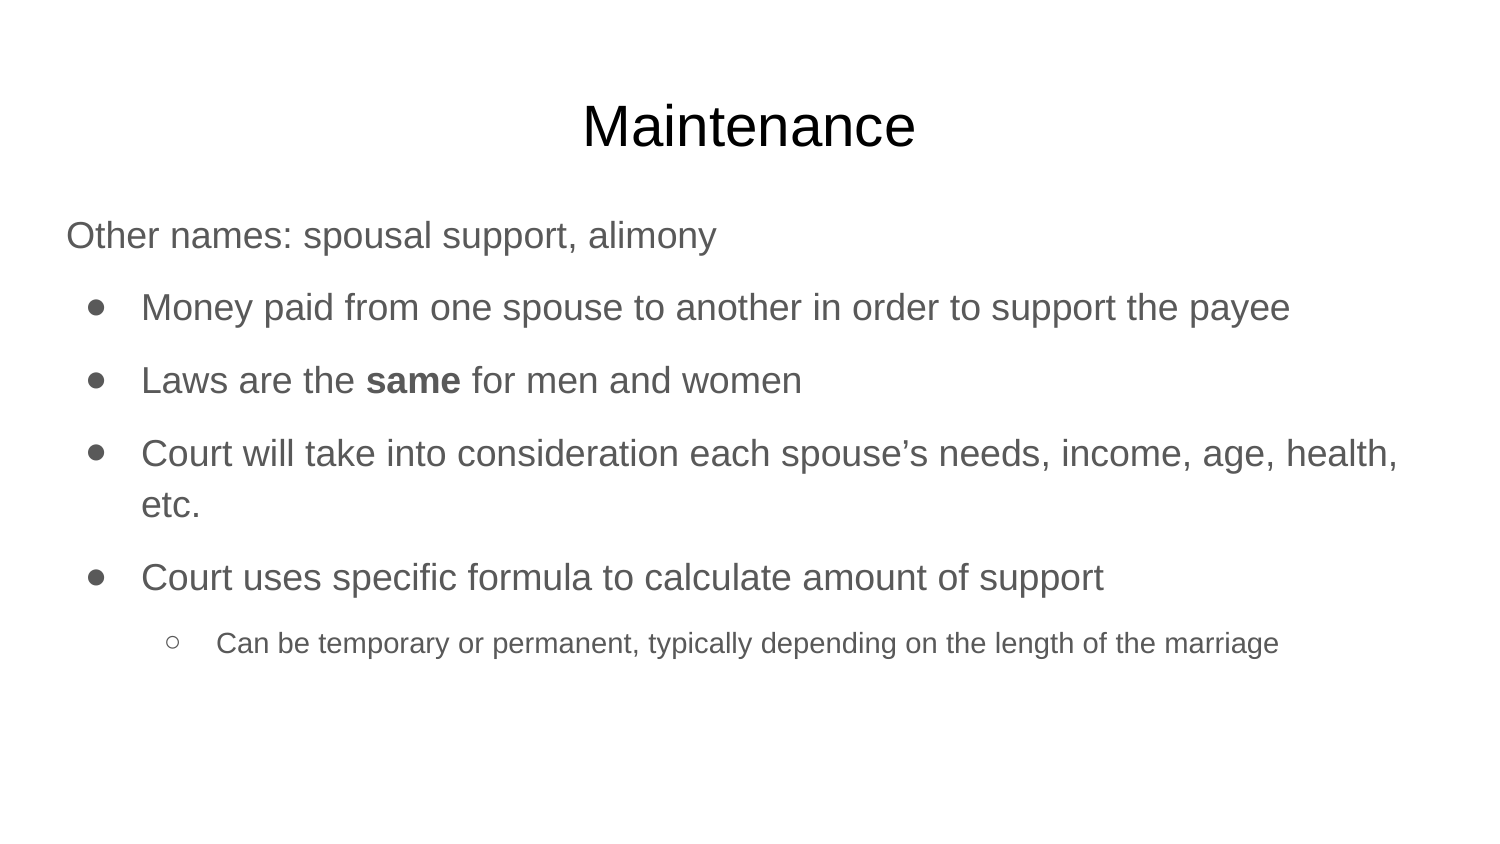

# Maintenance
Other names: spousal support, alimony
Money paid from one spouse to another in order to support the payee
Laws are the same for men and women
Court will take into consideration each spouse’s needs, income, age, health, etc.
Court uses specific formula to calculate amount of support
Can be temporary or permanent, typically depending on the length of the marriage